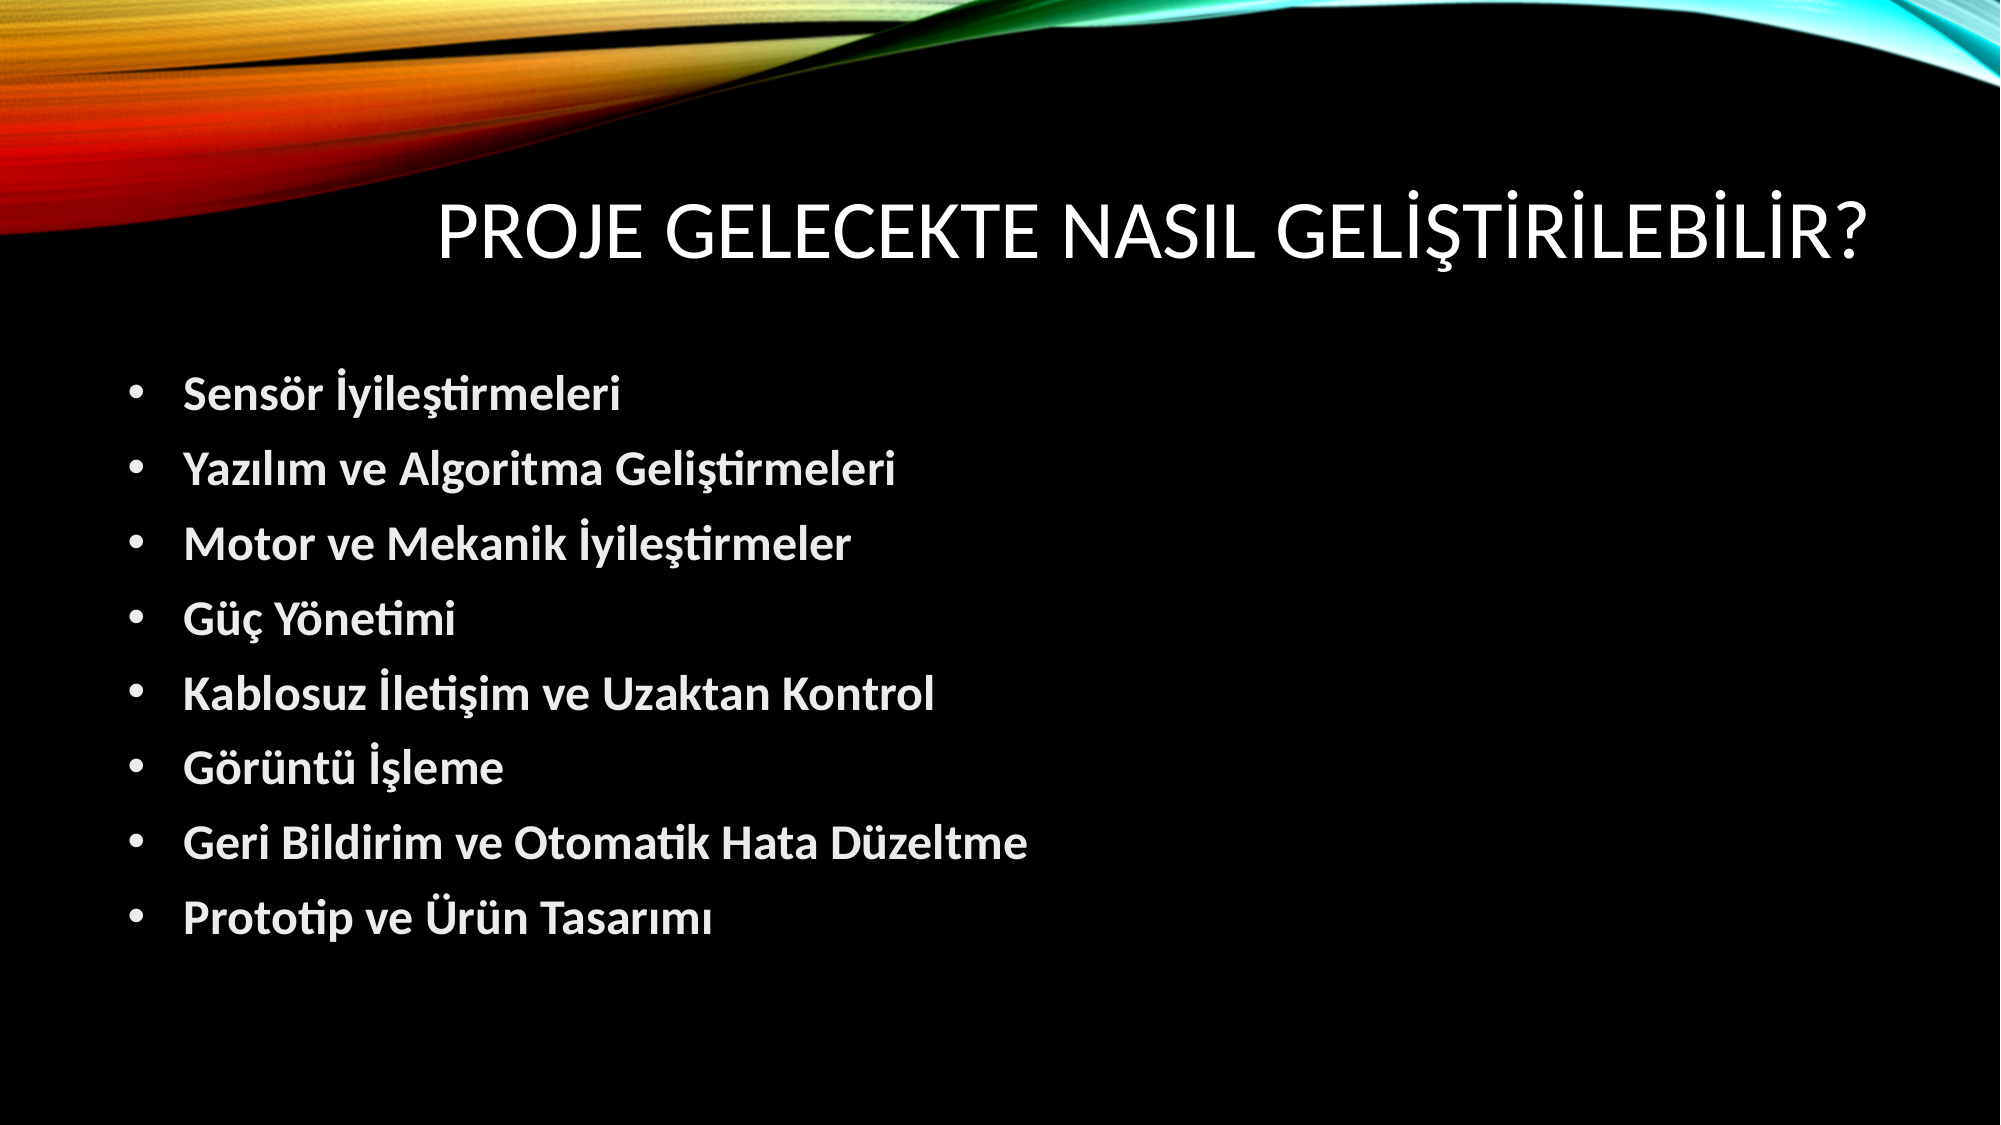

# Proje gelecekte nasıl geliştirilebilir?
Sensör İyileştirmeleri
Yazılım ve Algoritma Geliştirmeleri
Motor ve Mekanik İyileştirmeler
Güç Yönetimi
Kablosuz İletişim ve Uzaktan Kontrol
Görüntü İşleme
Geri Bildirim ve Otomatik Hata Düzeltme
Prototip ve Ürün Tasarımı